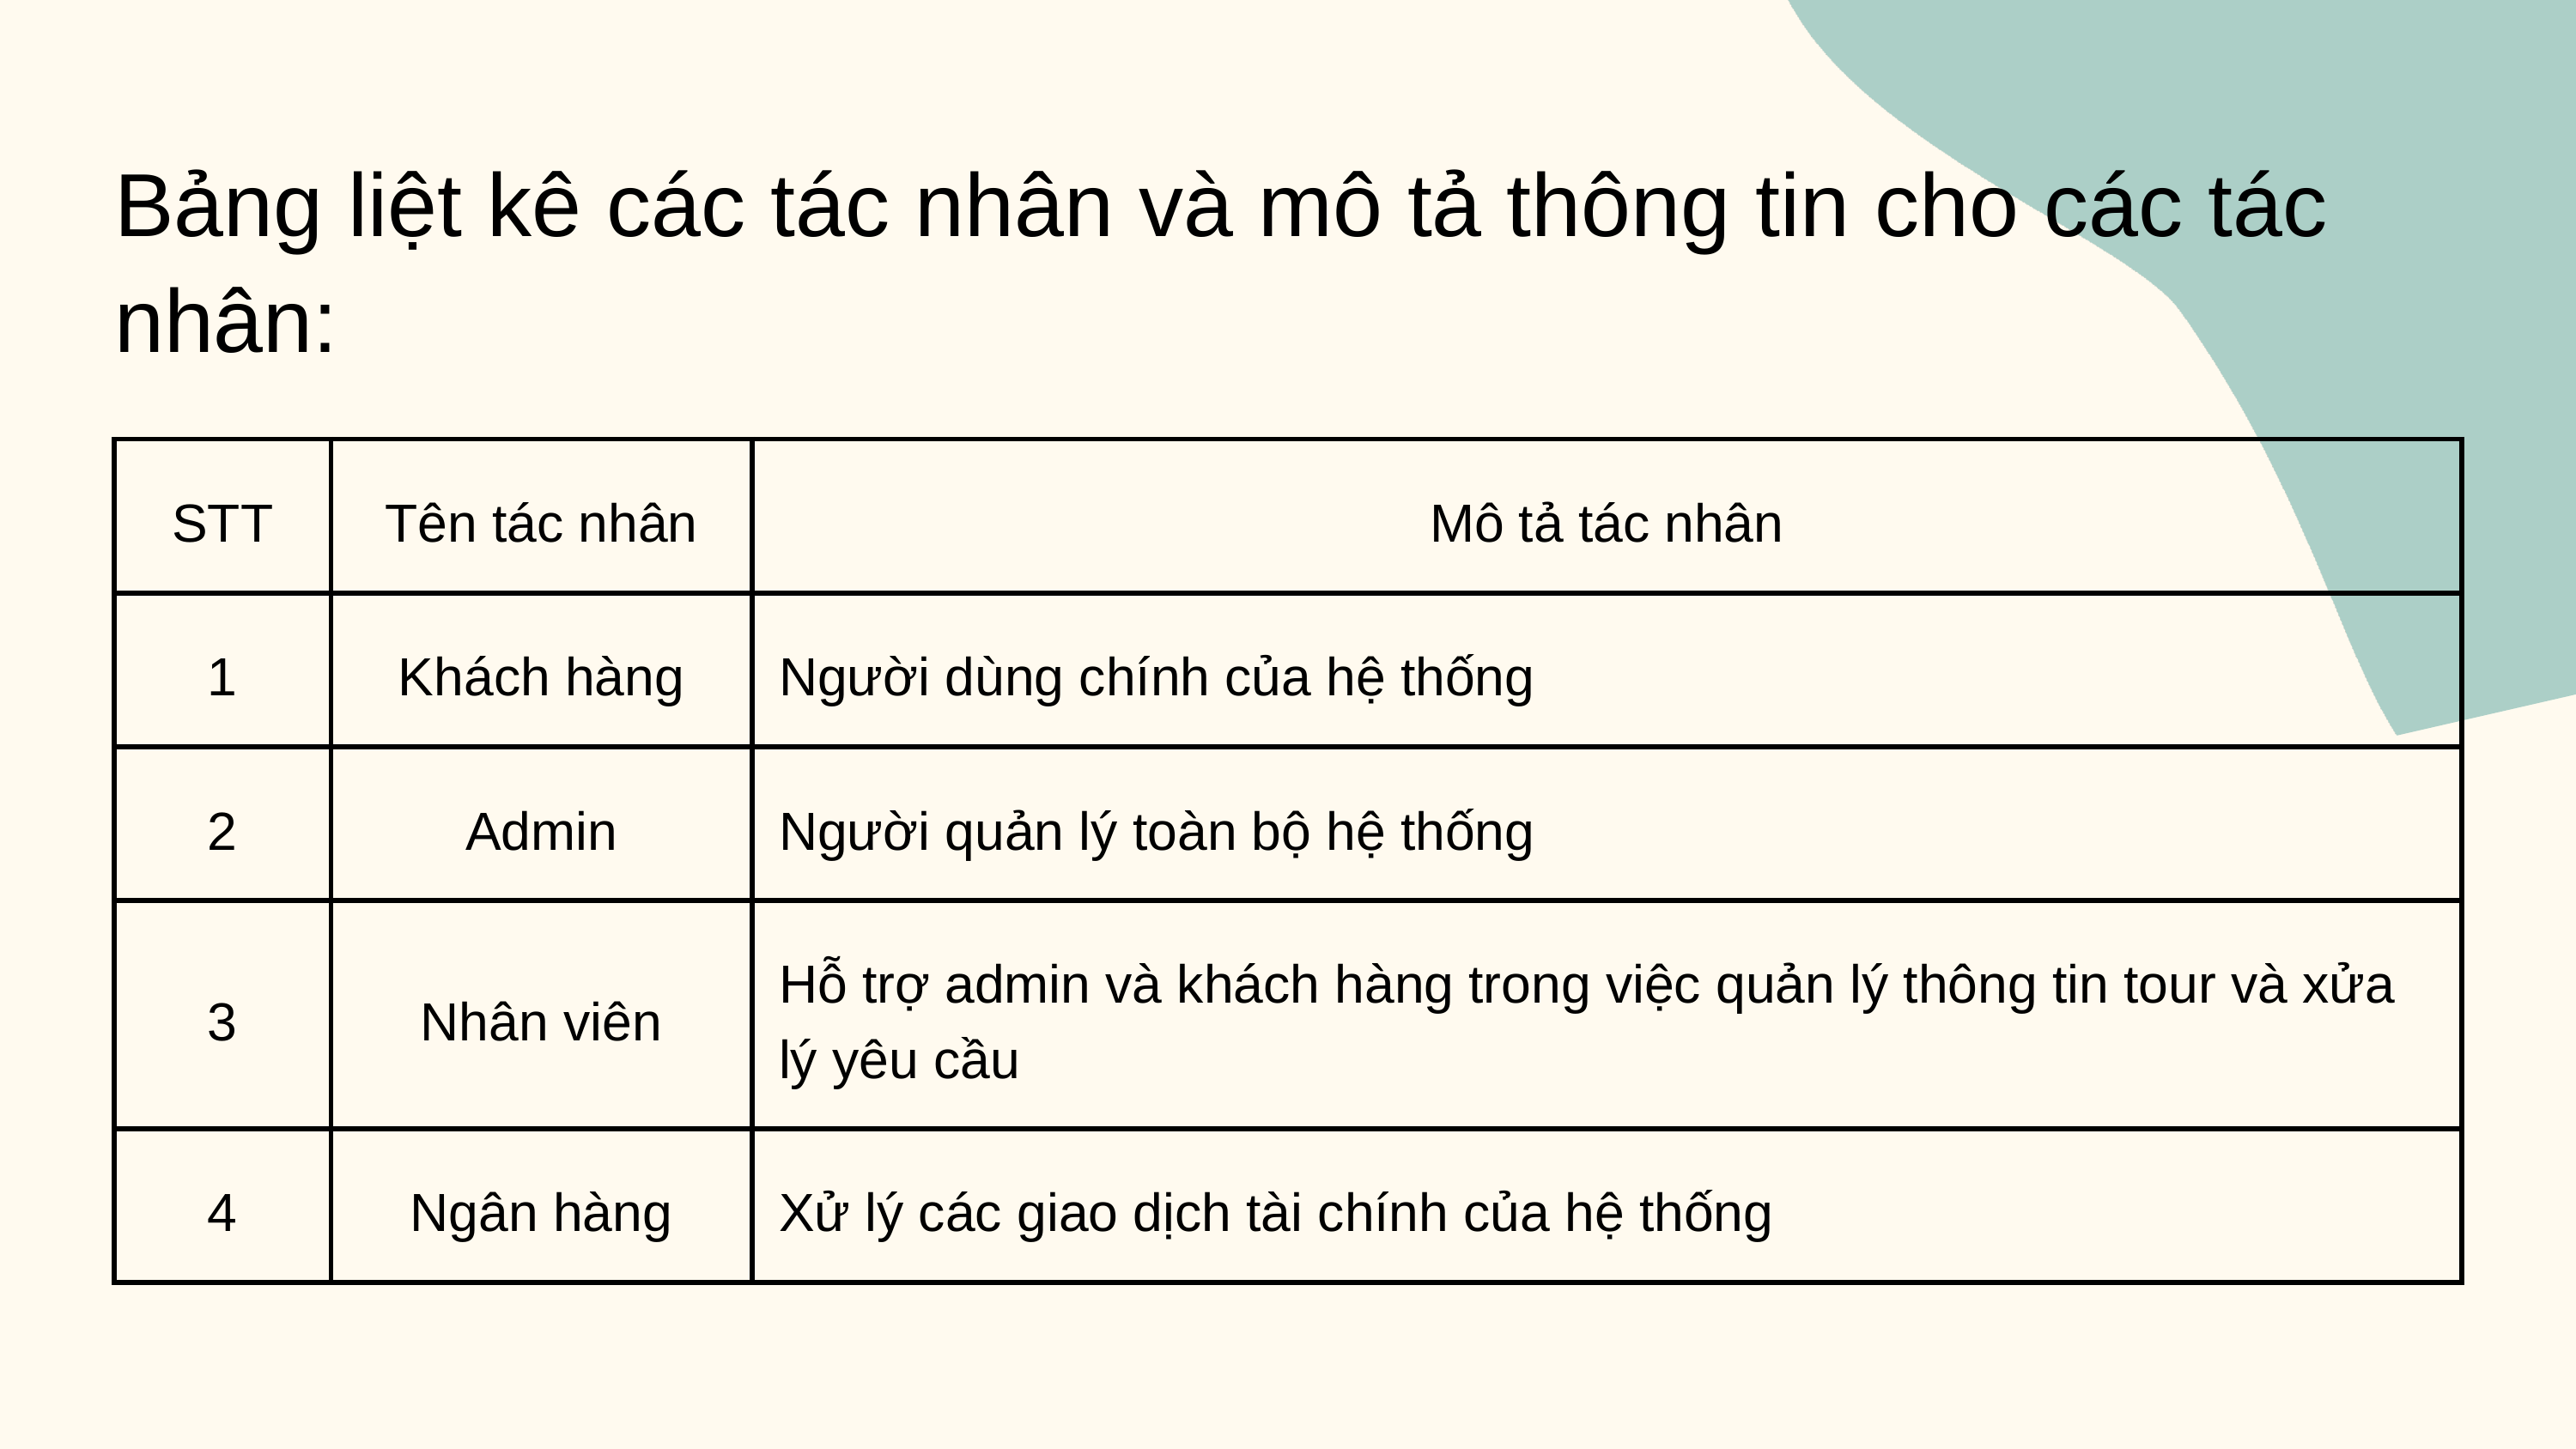

Bảng liệt kê các tác nhân và mô tả thông tin cho các tác nhân:
| STT | Tên tác nhân | Mô tả tác nhân |
| --- | --- | --- |
| 1 | Khách hàng | Người dùng chính của hệ thống |
| 2 | Admin | Người quản lý toàn bộ hệ thống |
| 3 | Nhân viên | Hỗ trợ admin và khách hàng trong việc quản lý thông tin tour và xửa lý yêu cầu |
| 4 | Ngân hàng | Xử lý các giao dịch tài chính của hệ thống |